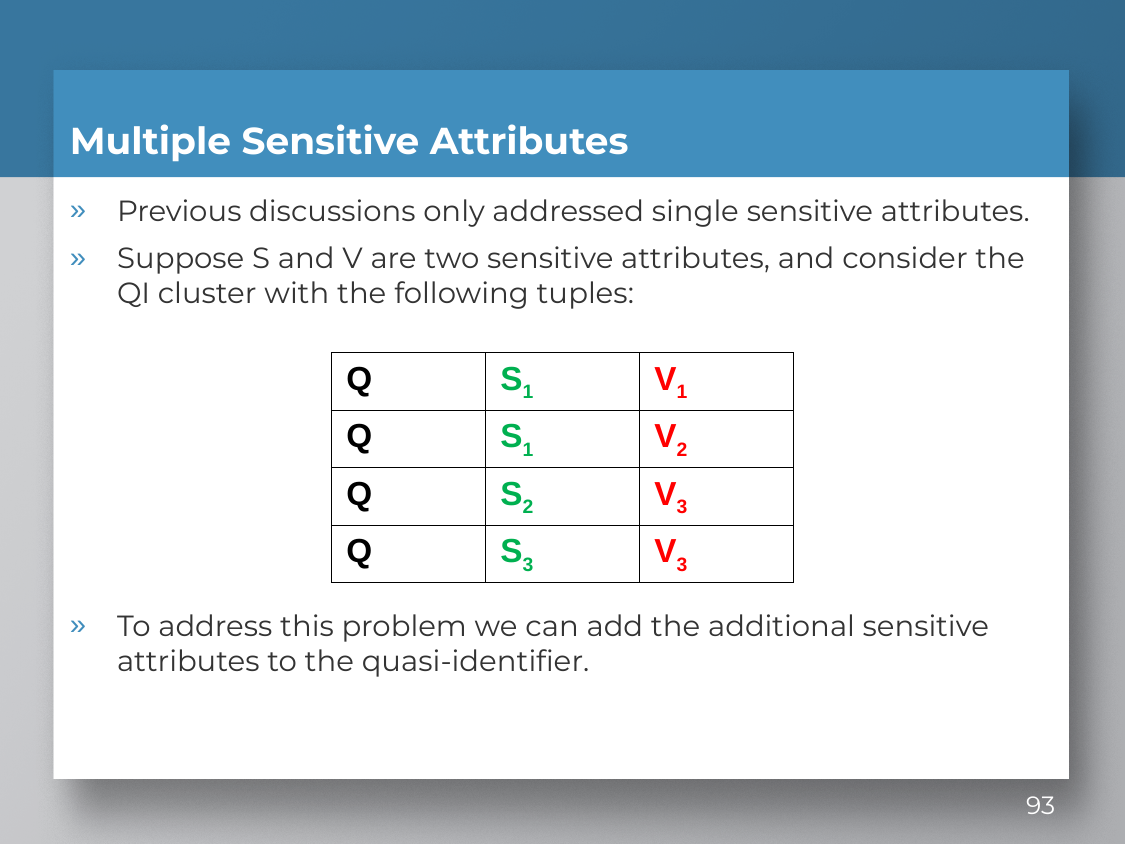

# Multiple Sensitive Attributes
Previous discussions only addressed single sensitive attributes.
Suppose S and V are two sensitive attributes, and consider the QI cluster with the following tuples:

To address this problem we can add the additional sensitive attributes to the quasi-identifier.
| Q | S1 | V1 |
| --- | --- | --- |
| Q | S1 | V2 |
| Q | S2 | V3 |
| Q | S3 | V3 |
93